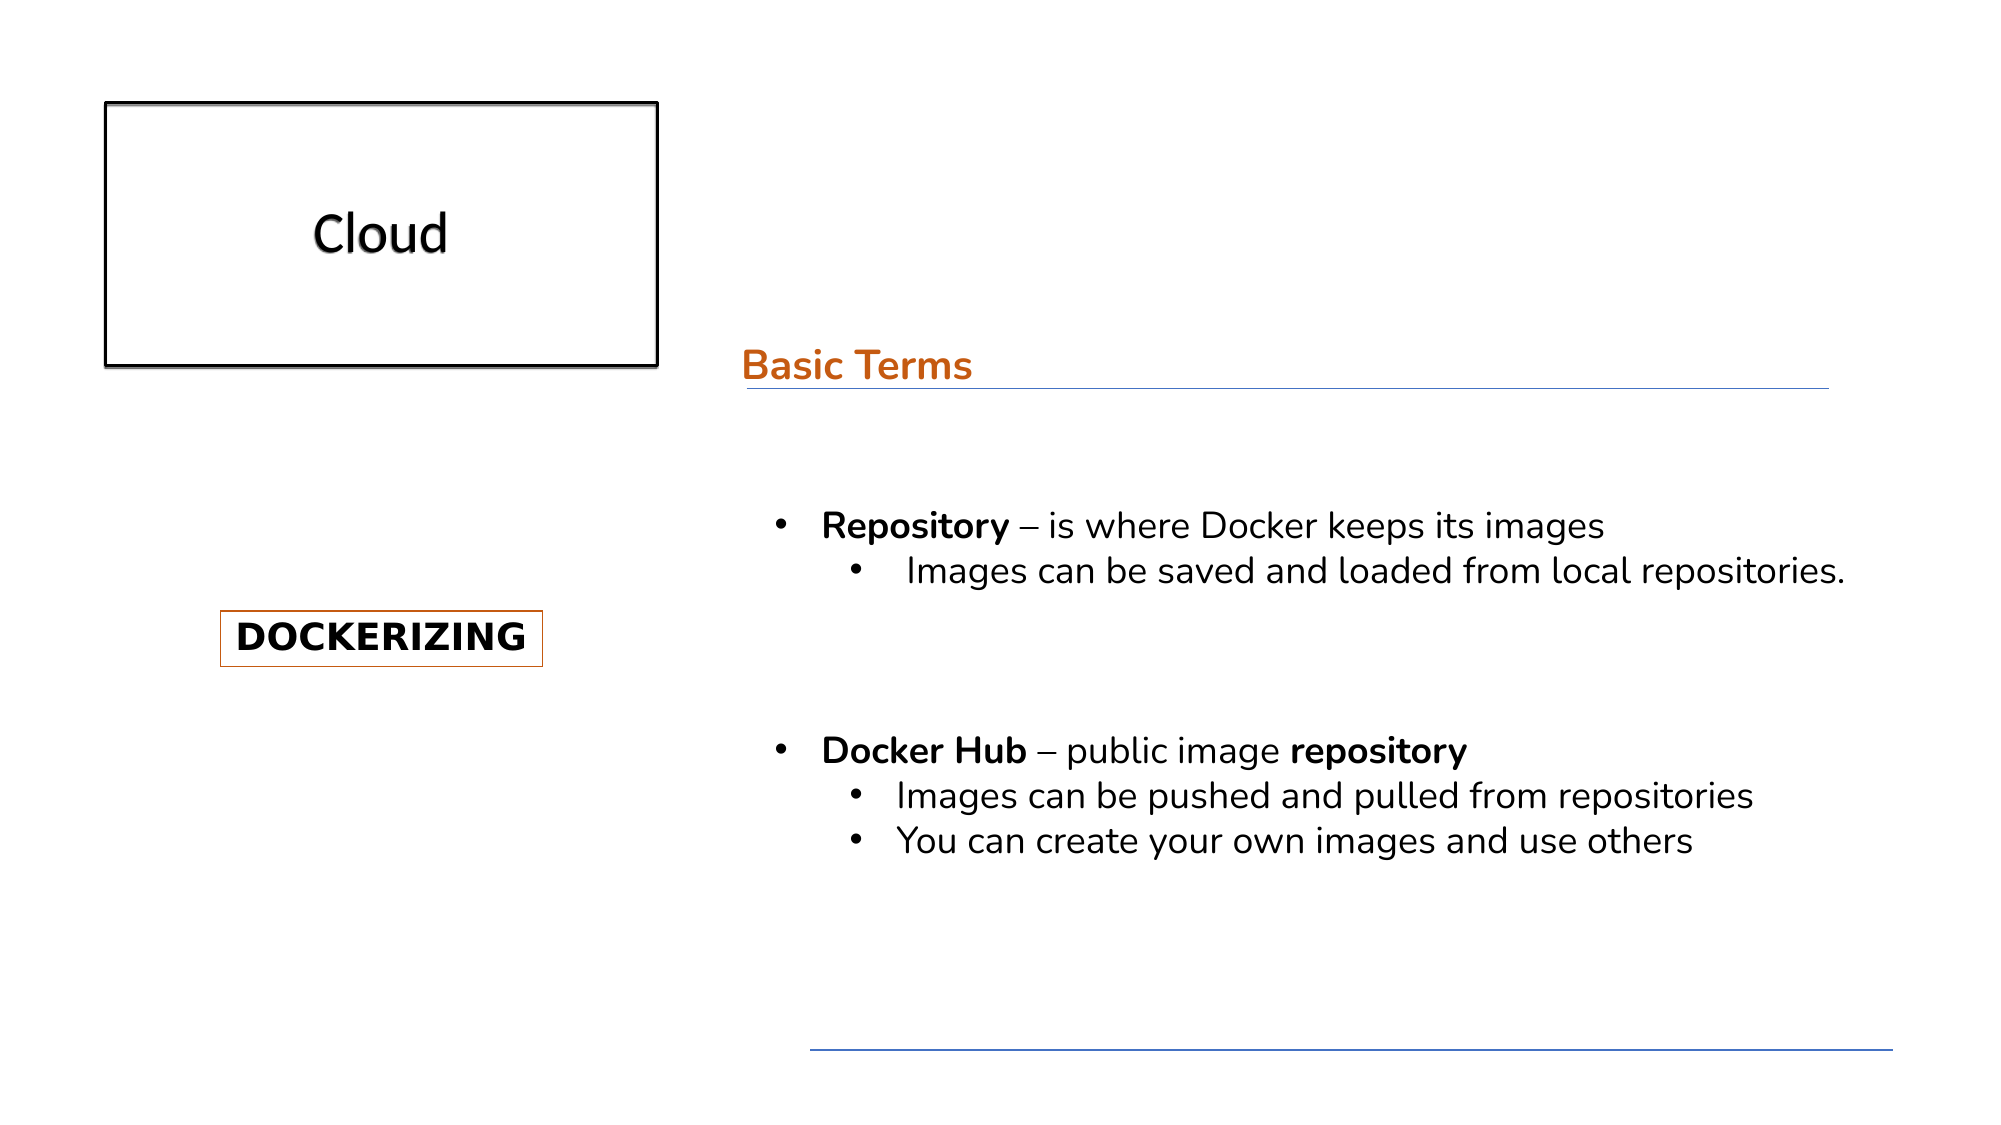

# Cloud
Basic Terms
Repository – is where Docker keeps its images
 Images can be saved and loaded from local repositories.

Docker Hub – public image repository
Images can be pushed and pulled from repositories
You can create your own images and use others
DOCKERIZING